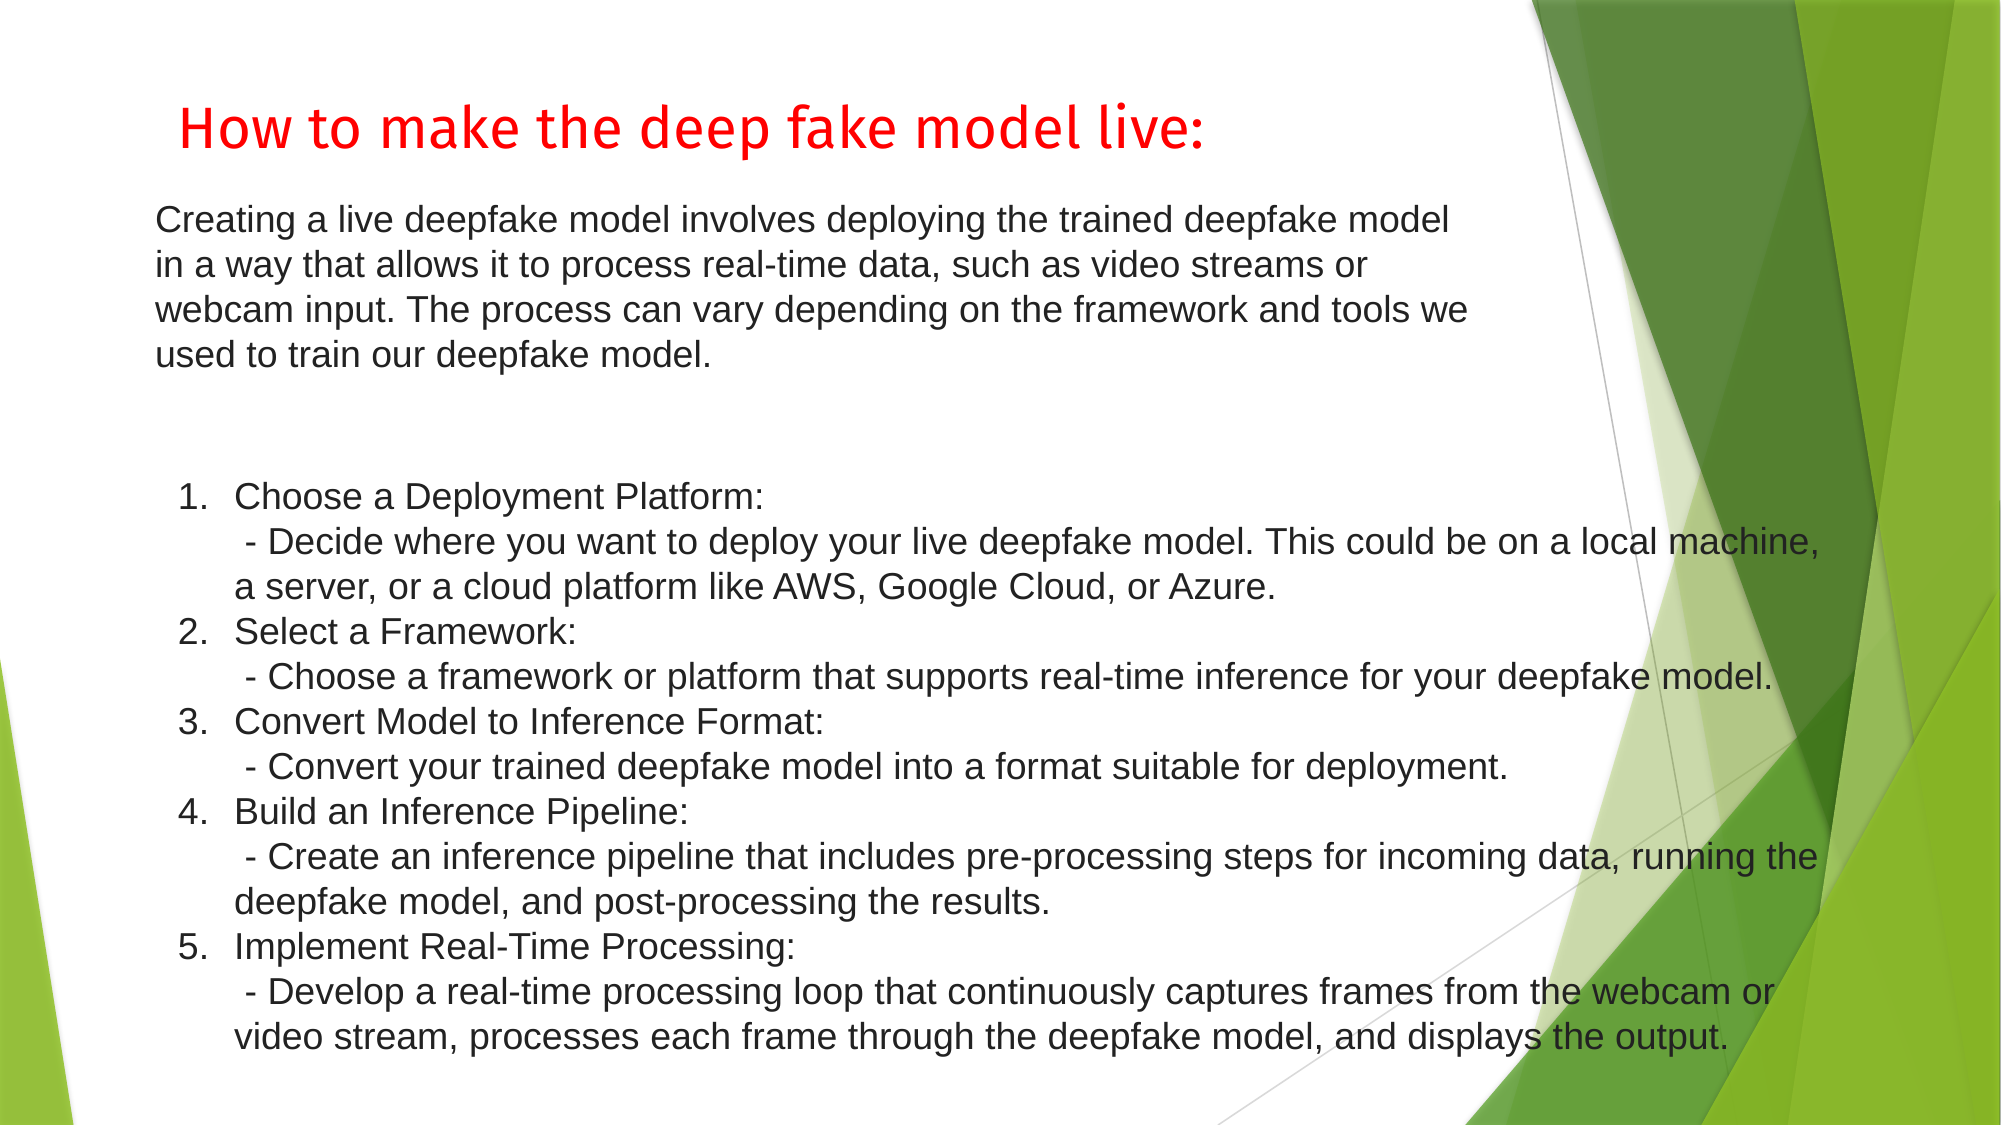

How to make the deep fake model live:
#
Creating a live deepfake model involves deploying the trained deepfake model in a way that allows it to process real-time data, such as video streams or webcam input. The process can vary depending on the framework and tools we used to train our deepfake model.
Choose a Deployment Platform:
 - Decide where you want to deploy your live deepfake model. This could be on a local machine, a server, or a cloud platform like AWS, Google Cloud, or Azure.
Select a Framework:
 - Choose a framework or platform that supports real-time inference for your deepfake model.
Convert Model to Inference Format:
 - Convert your trained deepfake model into a format suitable for deployment.
Build an Inference Pipeline:
 - Create an inference pipeline that includes pre-processing steps for incoming data, running the deepfake model, and post-processing the results.
Implement Real-Time Processing:
 - Develop a real-time processing loop that continuously captures frames from the webcam or video stream, processes each frame through the deepfake model, and displays the output.